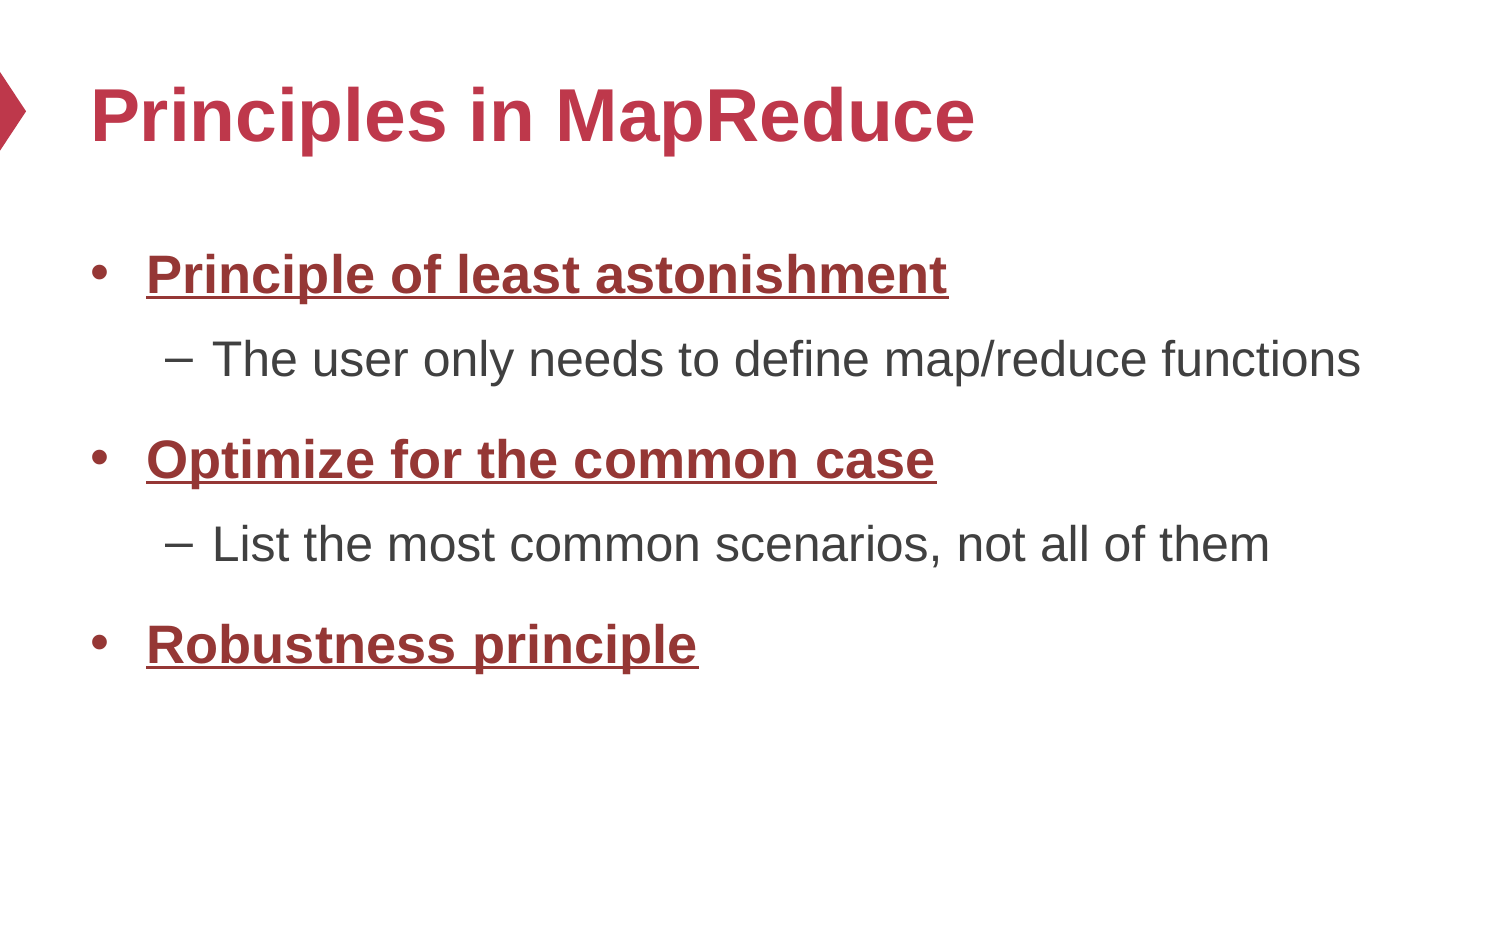

# Principles in MapReduce
Principle of least astonishment
The user only needs to define map/reduce functions
Optimize for the common case
List the most common scenarios, not all of them
Robustness principle